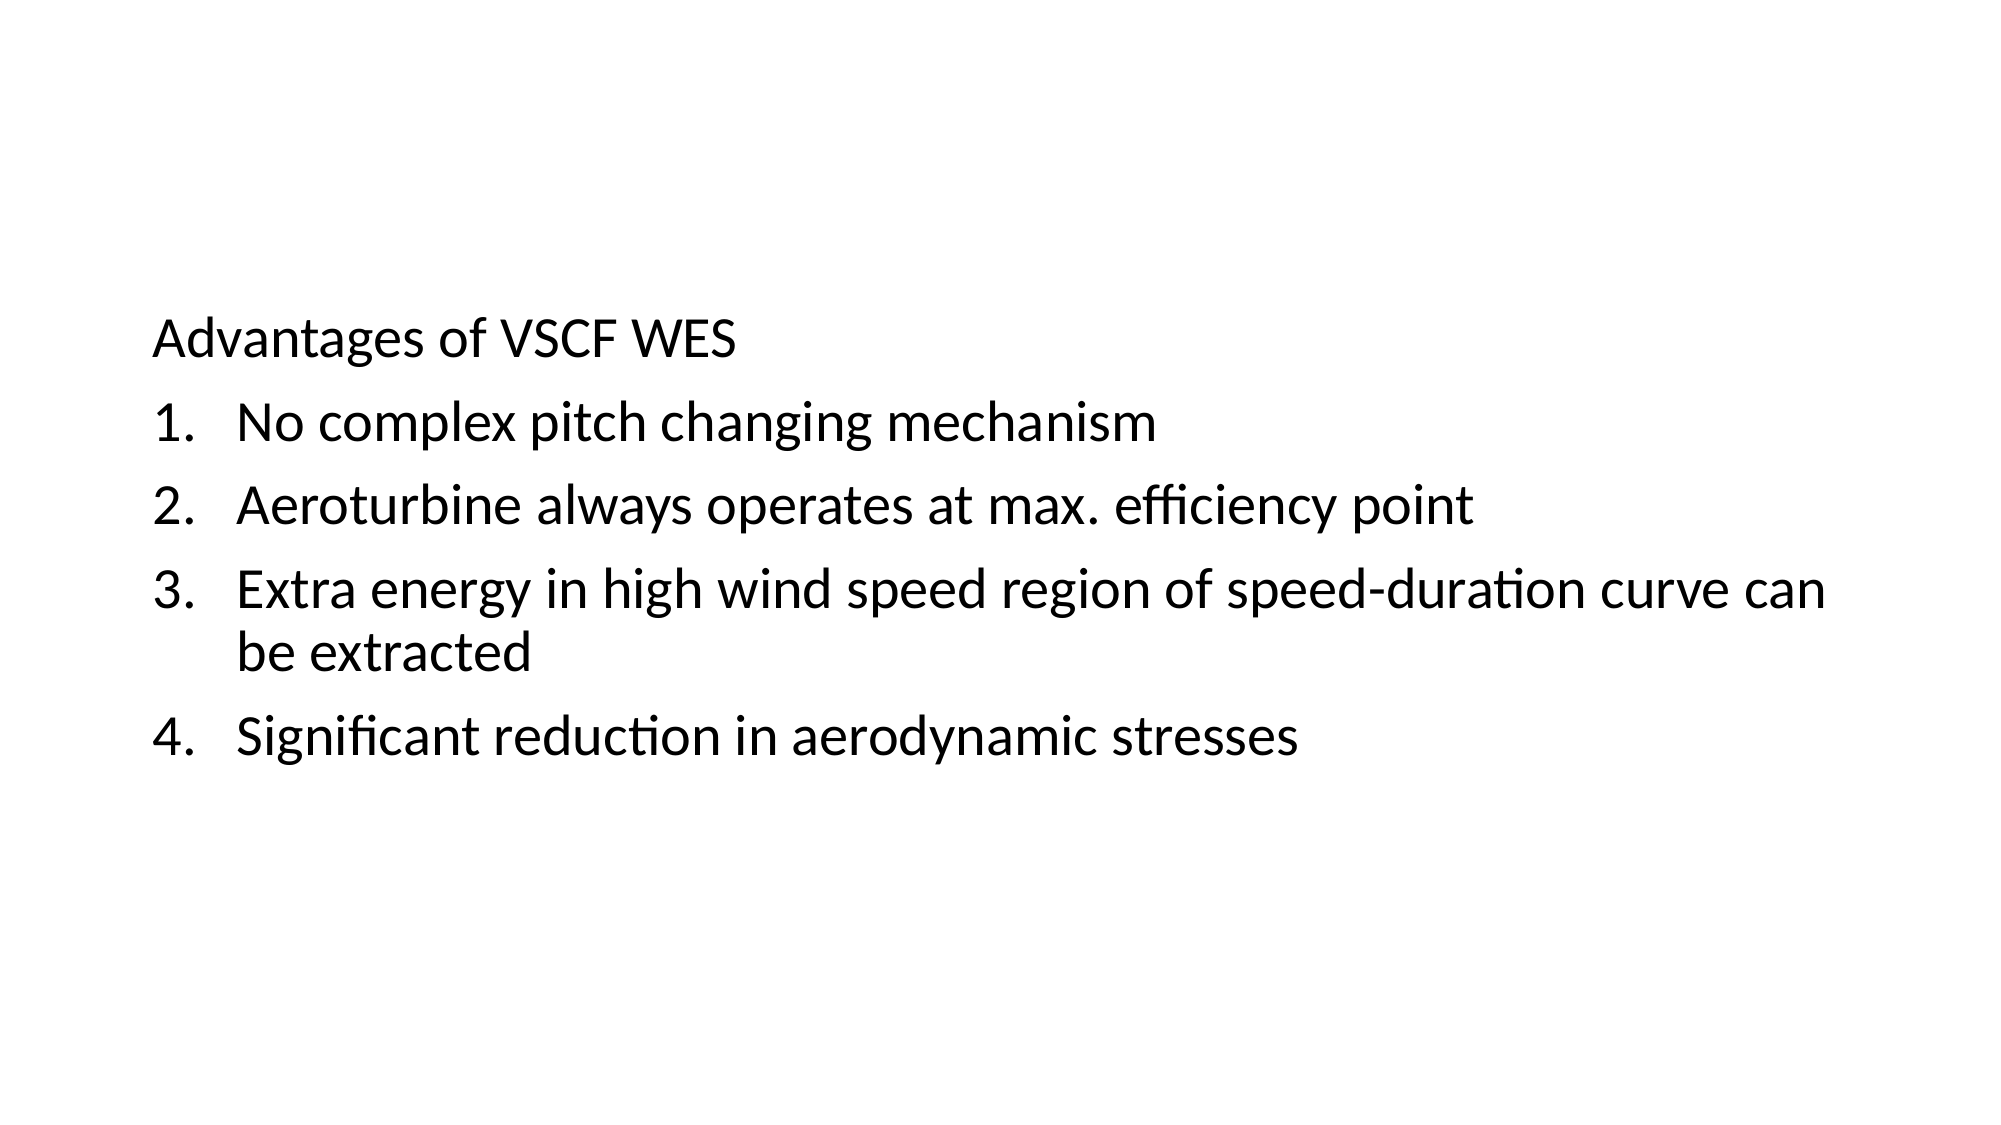

#
Advantages of VSCF WES
No complex pitch changing mechanism
Aeroturbine always operates at max. efficiency point
Extra energy in high wind speed region of speed-duration curve can be extracted
Significant reduction in aerodynamic stresses